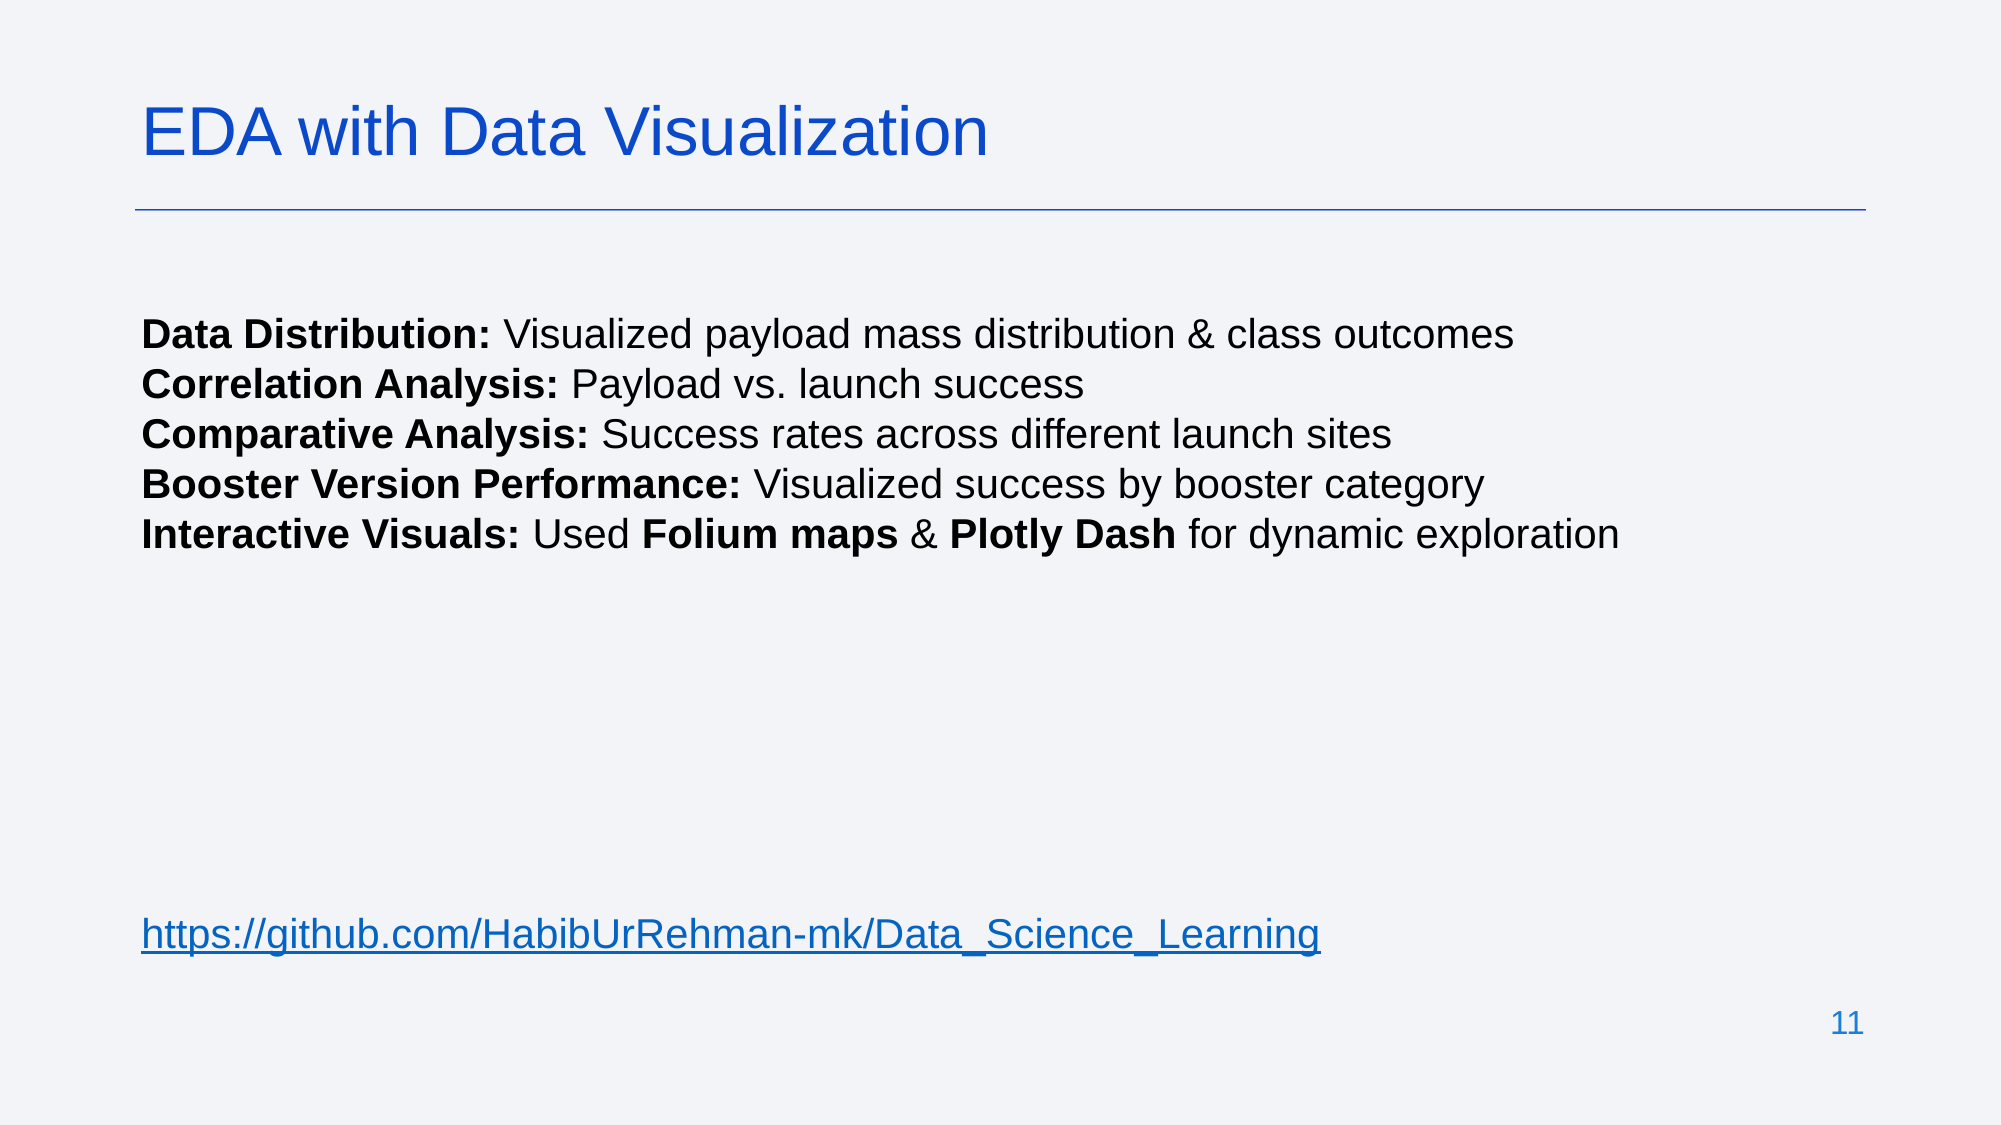

EDA with Data Visualization
Data Distribution: Visualized payload mass distribution & class outcomes
Correlation Analysis: Payload vs. launch success
Comparative Analysis: Success rates across different launch sites
Booster Version Performance: Visualized success by booster category
Interactive Visuals: Used Folium maps & Plotly Dash for dynamic exploration

https://github.com/HabibUrRehman-mk/Data_Science_Learning
11